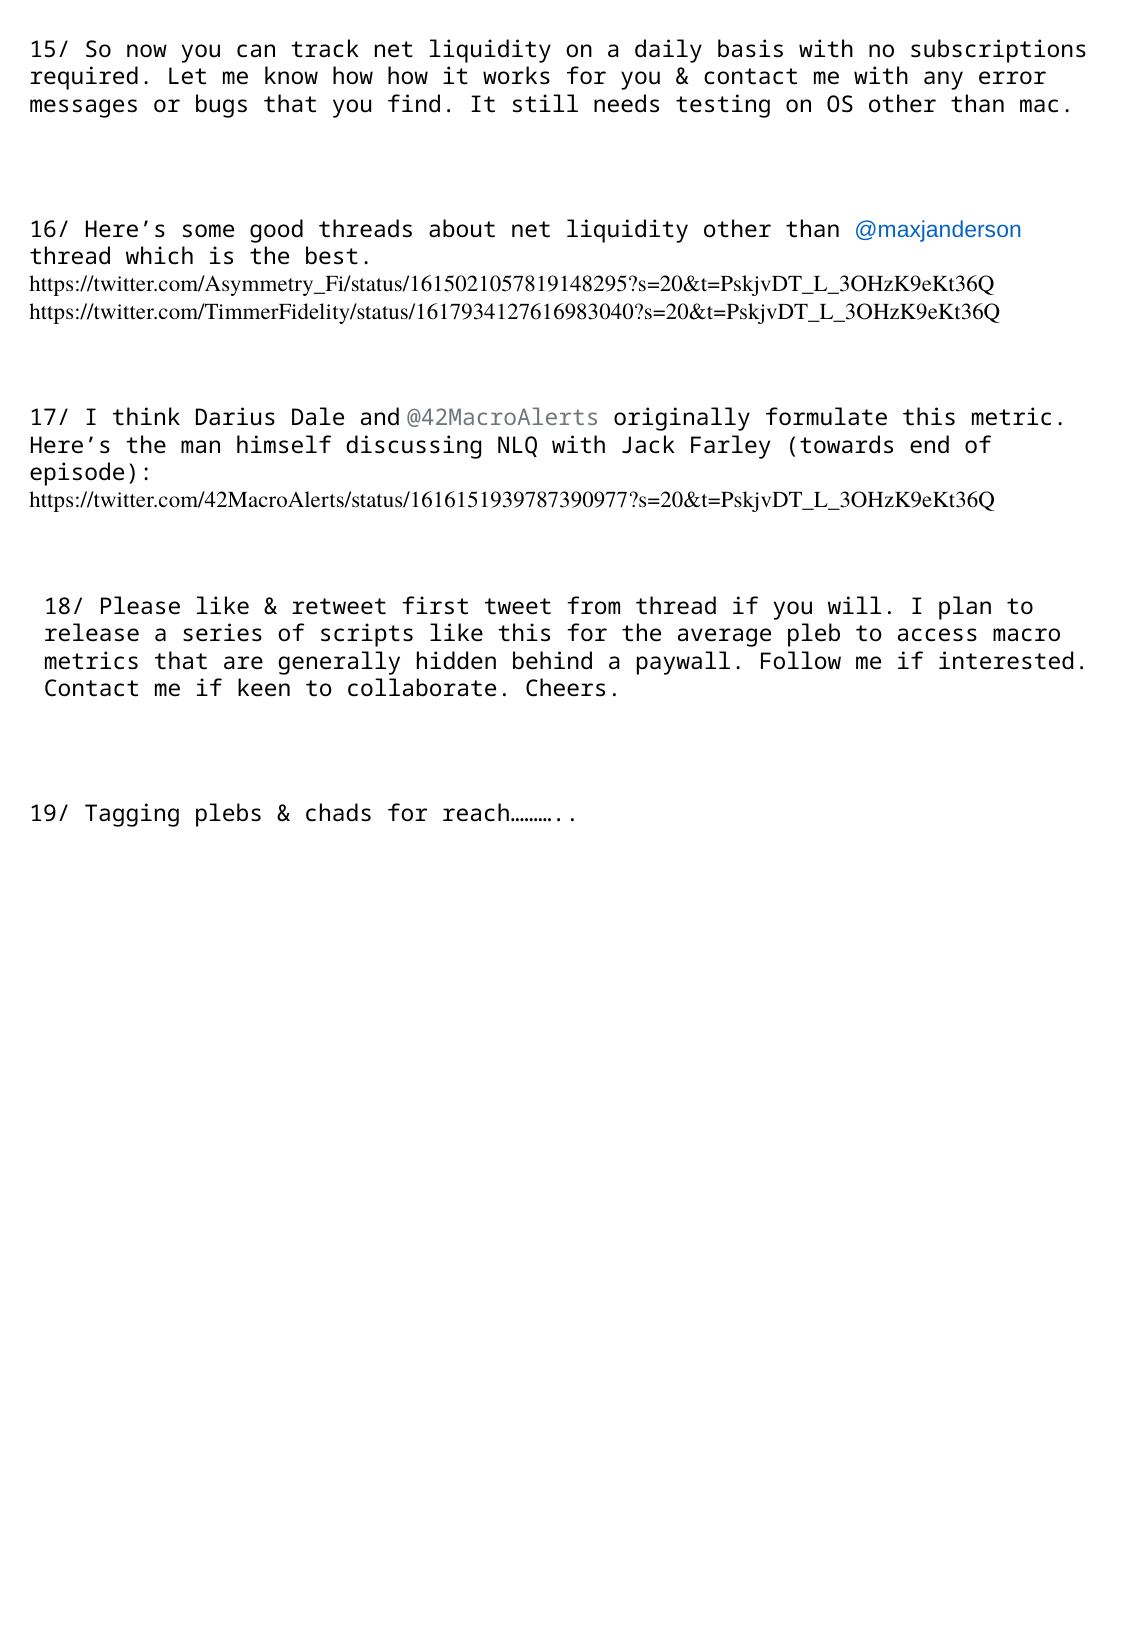

15/ So now you can track net liquidity on a daily basis with no subscriptions required. Let me know how how it works for you & contact me with any error messages or bugs that you find. It still needs testing on OS other than mac.
16/ Here’s some good threads about net liquidity other than @maxjanderson thread which is the best.
https://twitter.com/Asymmetry_Fi/status/1615021057819148295?s=20&t=PskjvDT_L_3OHzK9eKt36Q
https://twitter.com/TimmerFidelity/status/1617934127616983040?s=20&t=PskjvDT_L_3OHzK9eKt36Q
17/ I think Darius Dale and @42MacroAlerts originally formulate this metric. Here’s the man himself discussing NLQ with Jack Farley (towards end of episode):
https://twitter.com/42MacroAlerts/status/1616151939787390977?s=20&t=PskjvDT_L_3OHzK9eKt36Q
18/ Please like & retweet first tweet from thread if you will. I plan to release a series of scripts like this for the average pleb to access macro metrics that are generally hidden behind a paywall. Follow me if interested. Contact me if keen to collaborate. Cheers.
19/ Tagging plebs & chads for reach………..